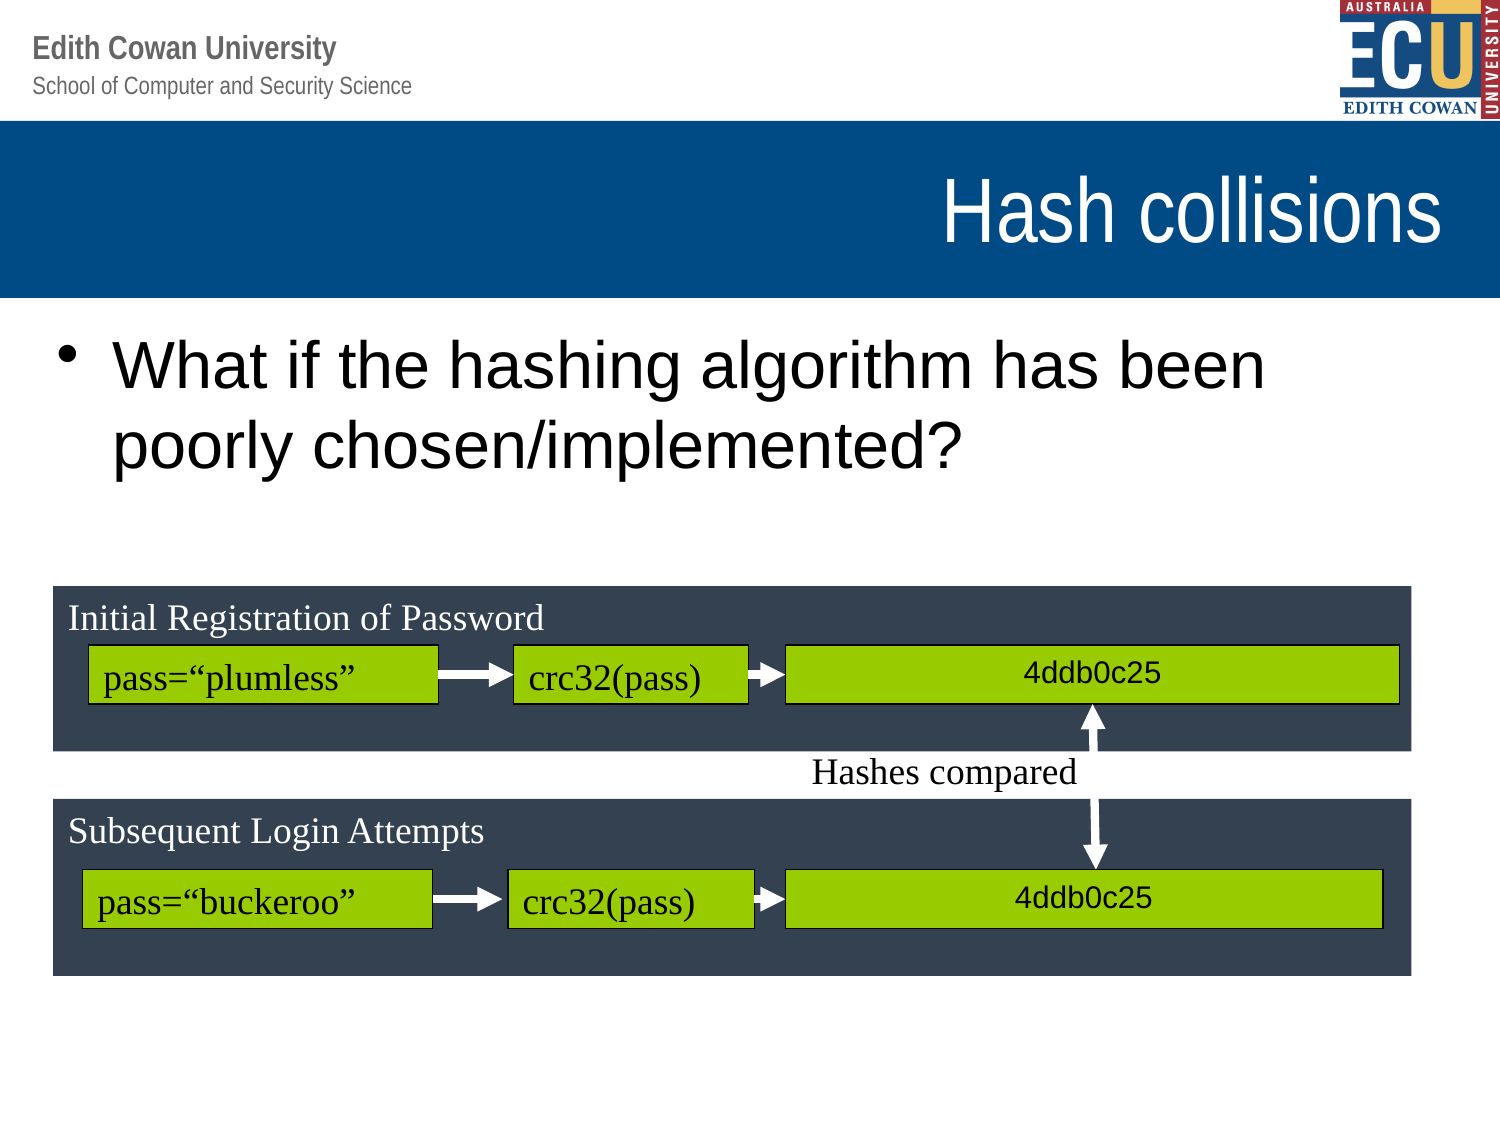

# Hash collisions
What if the hashing algorithm has been poorly chosen/implemented?
Initial Registration of Password
pass=“plumless”
crc32(pass)
4ddb0c25
Hashes compared
Subsequent Login Attempts
pass=“buckeroo”
crc32(pass)
4ddb0c25